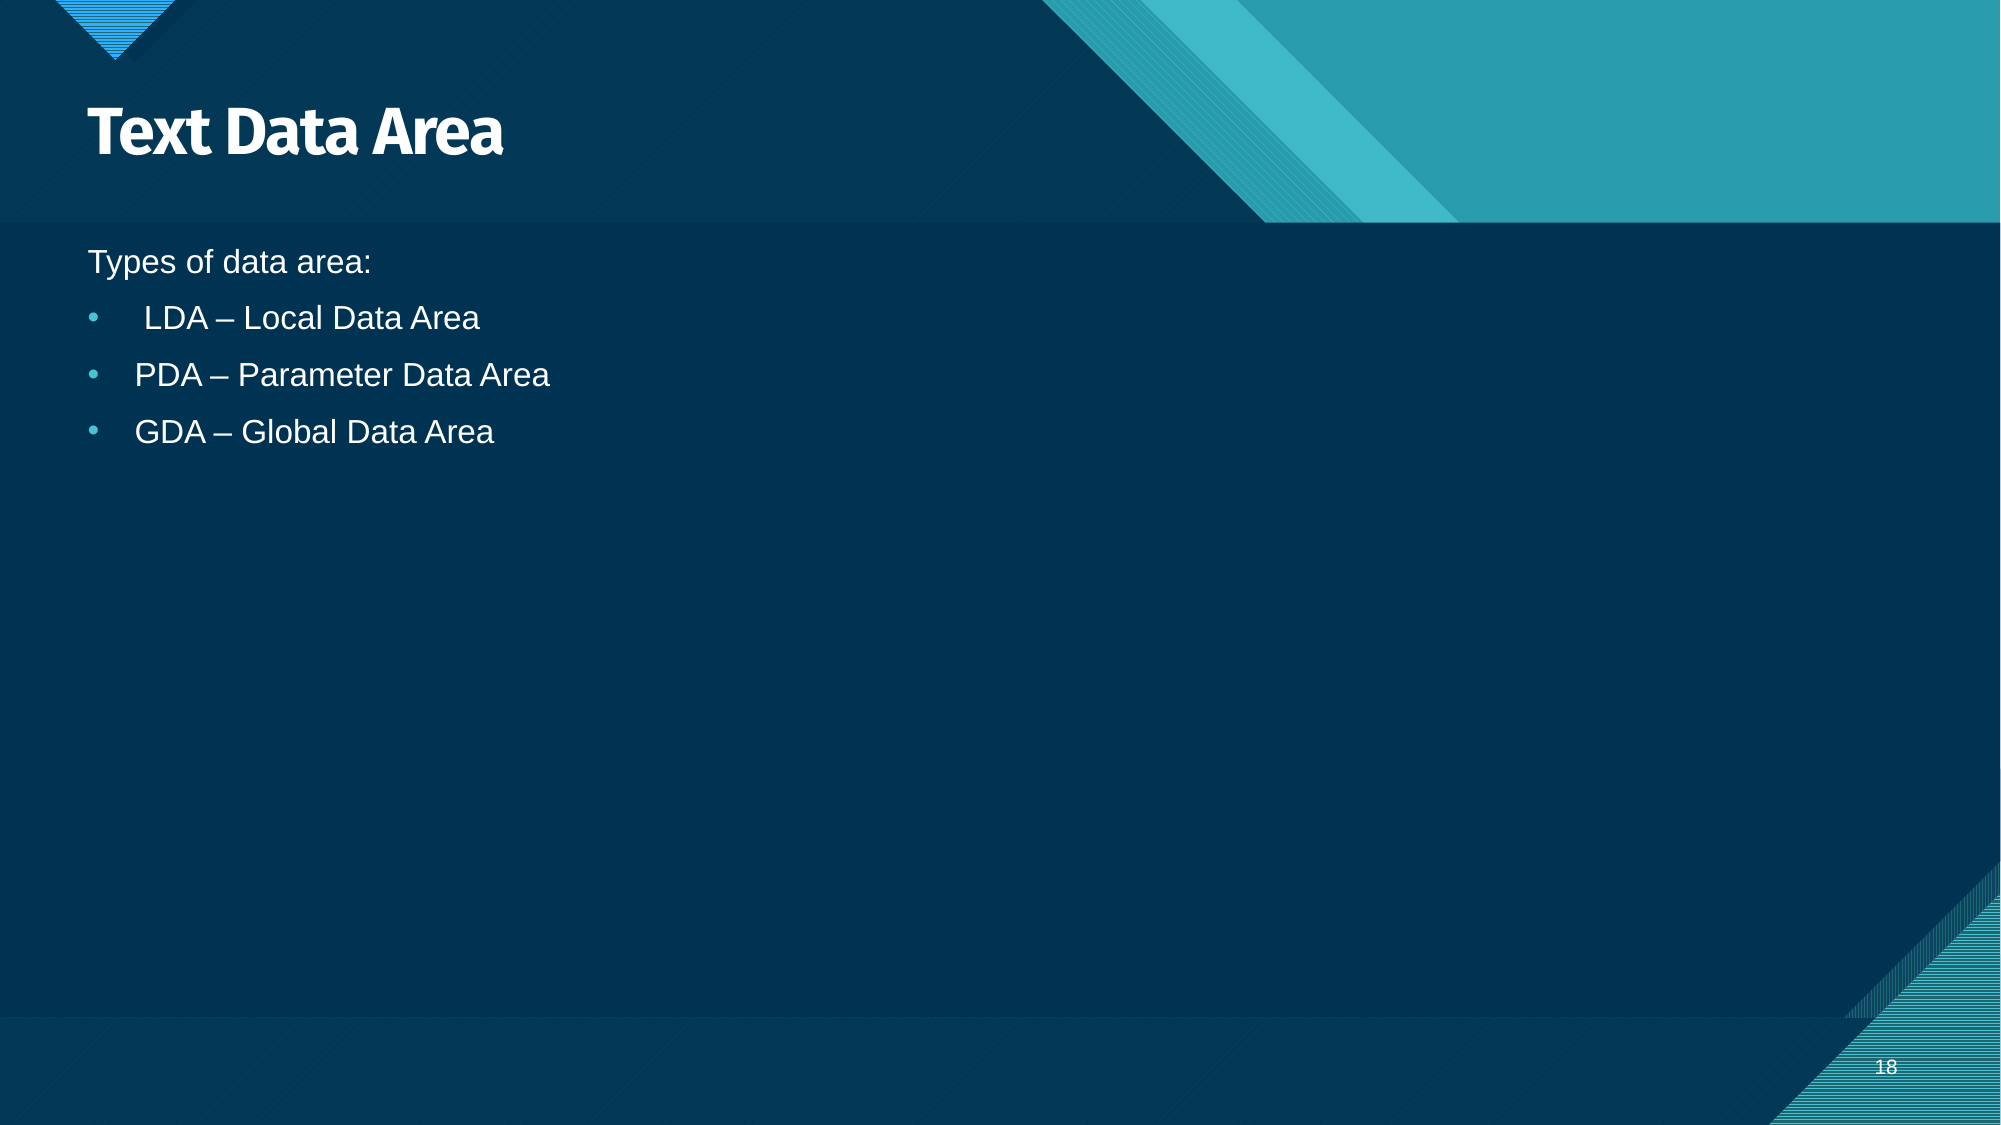

# Text Data Area
Types of data area:
 LDA – Local Data Area
PDA – Parameter Data Area
GDA – Global Data Area

18